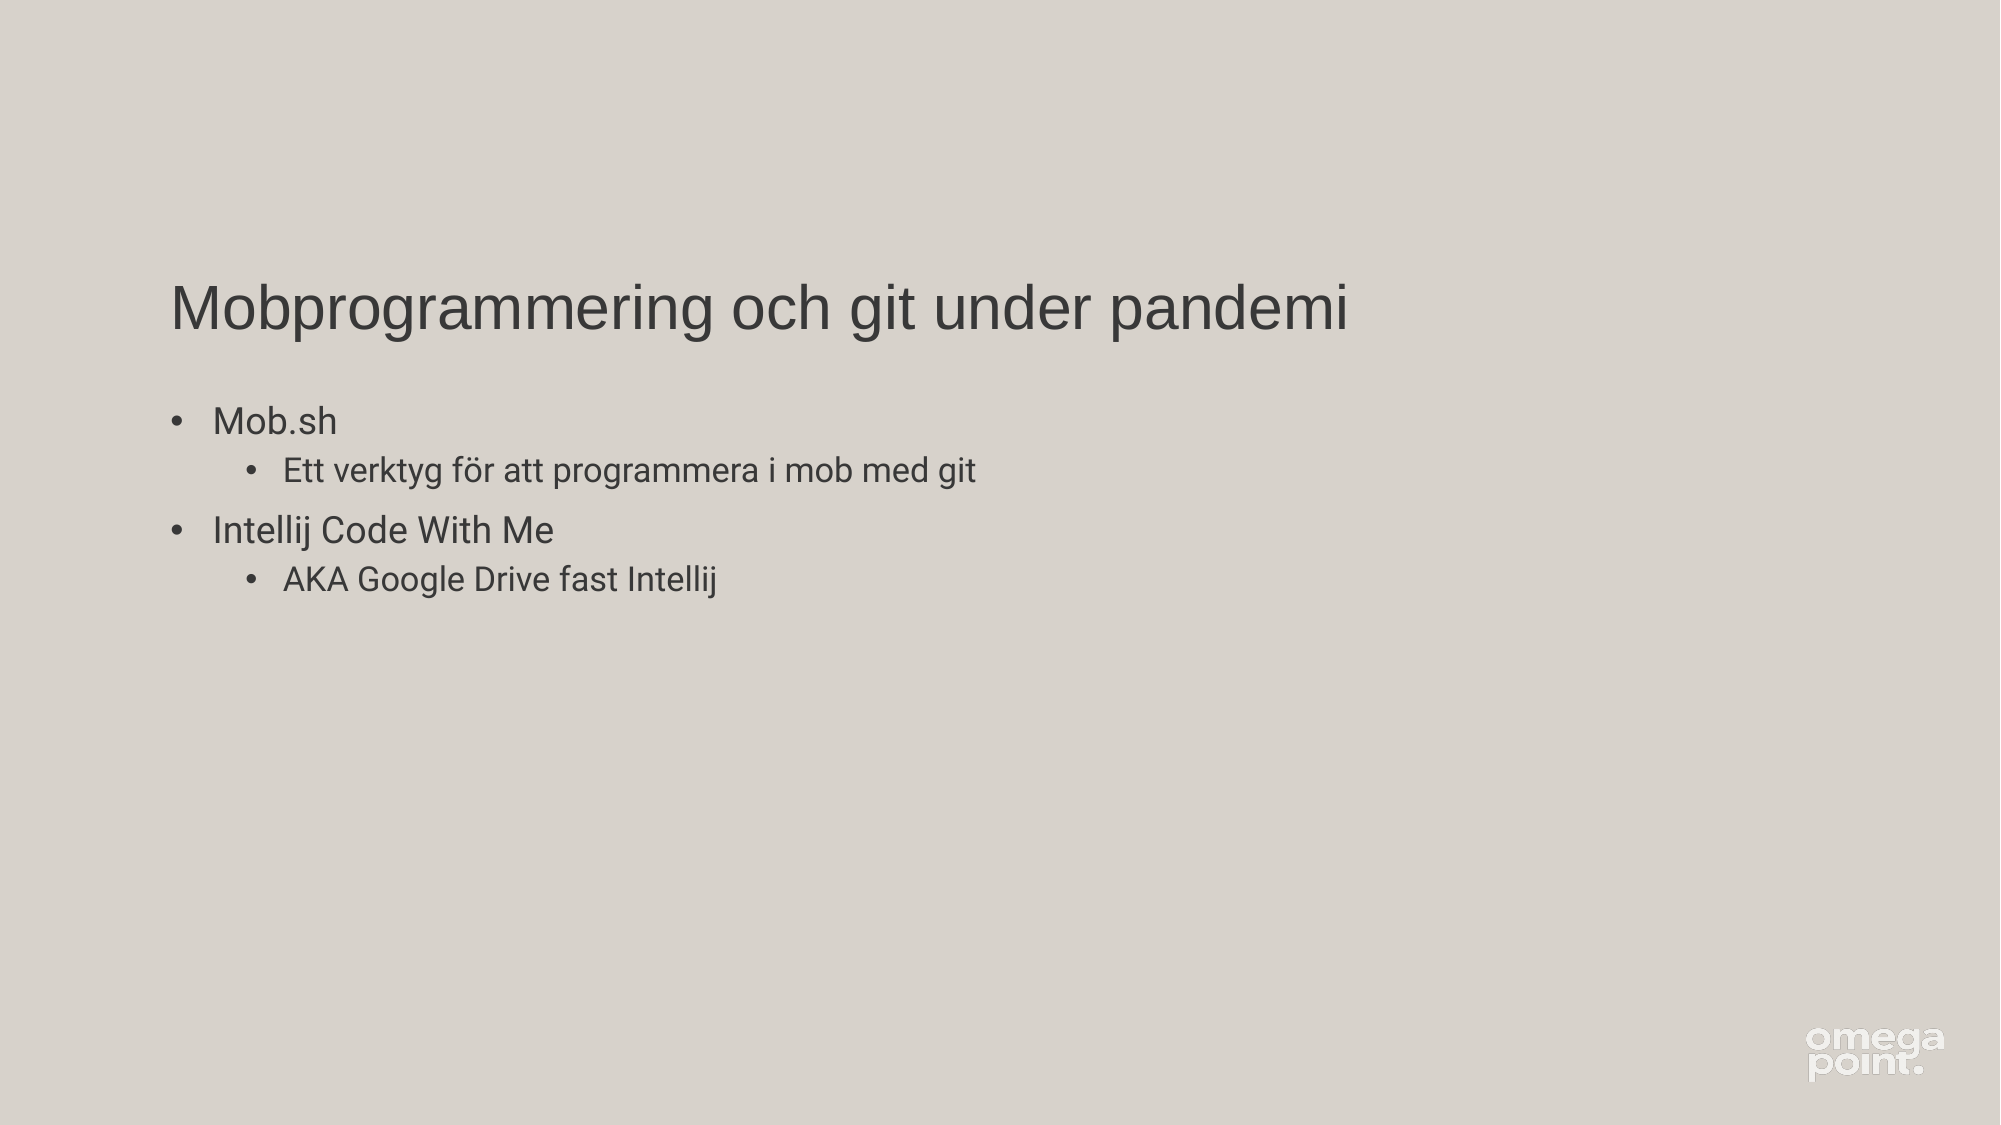

# Mobprogrammering och git under pandemi
Mob.sh
Ett verktyg för att programmera i mob med git
Intellij Code With Me
AKA Google Drive fast Intellij